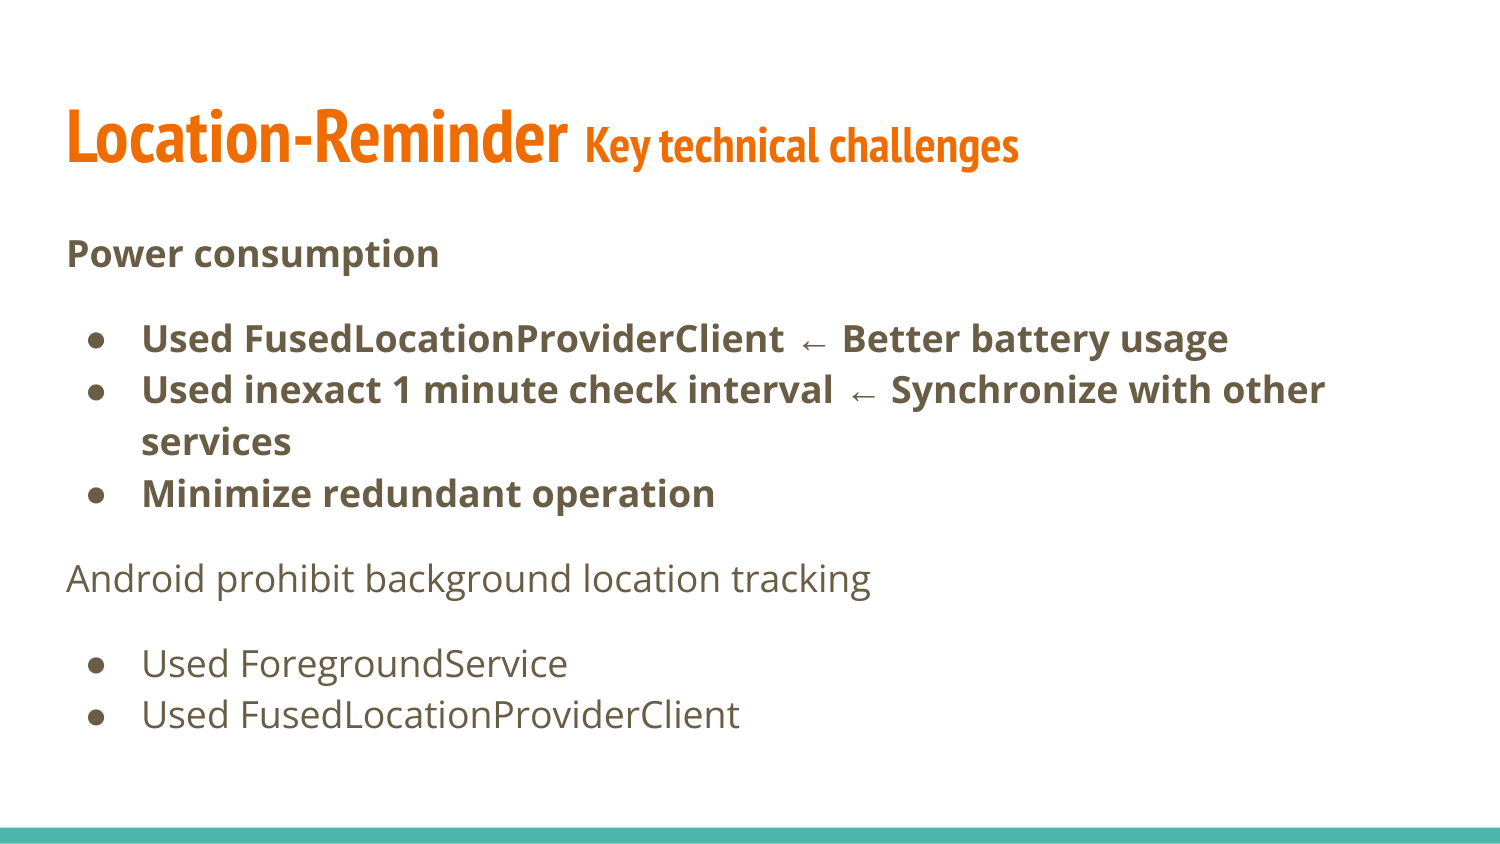

# Location-Reminder Key technical challenges
Power consumption
Used FusedLocationProviderClient ← Better battery usage
Used inexact 1 minute check interval ← Synchronize with other services
Minimize redundant operation
Android prohibit background location tracking
Used ForegroundService
Used FusedLocationProviderClient